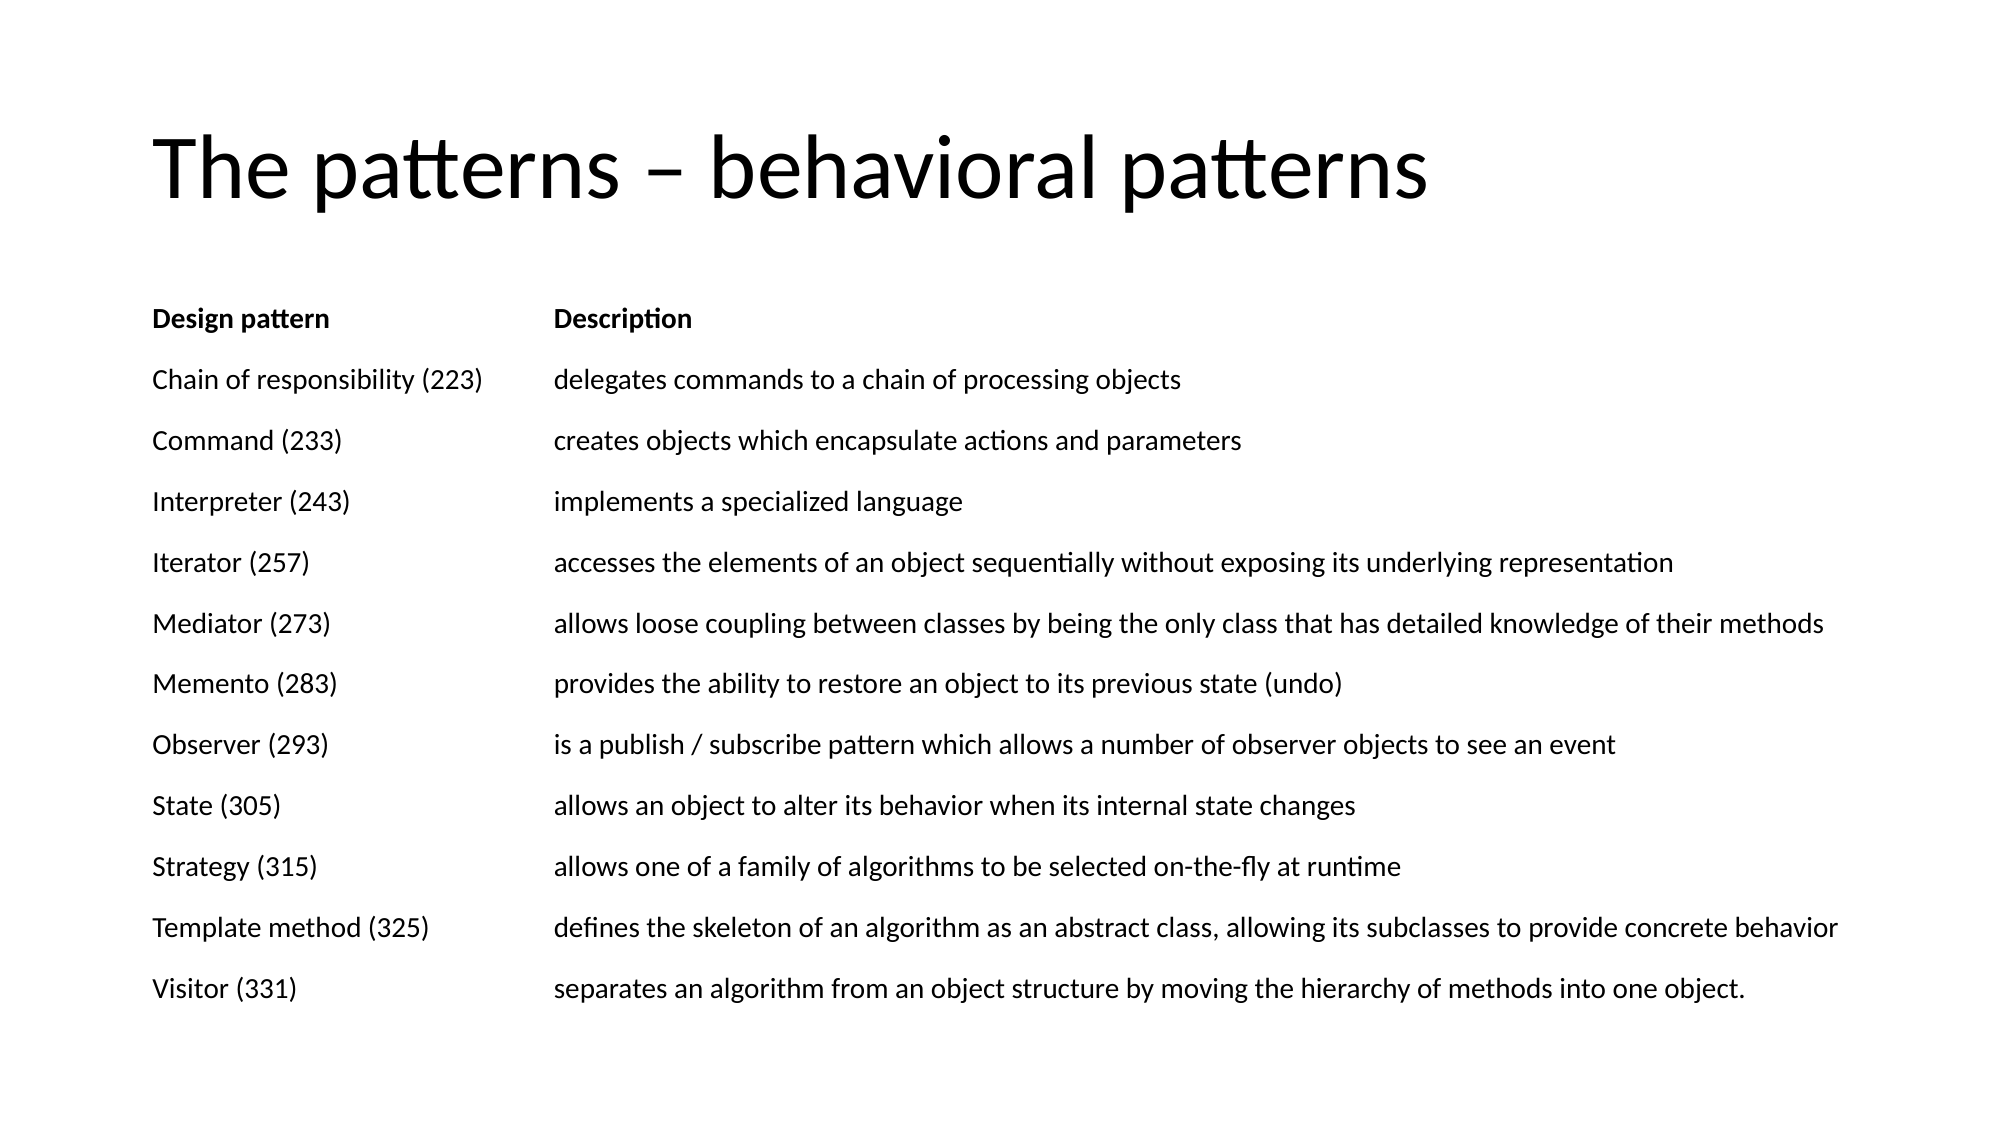

# The patterns – behavioral patterns
| Design pattern | Description |
| --- | --- |
| Chain of responsibility (223) | delegates commands to a chain of processing objects |
| Command (233) | creates objects which encapsulate actions and parameters |
| Interpreter (243) | implements a specialized language |
| Iterator (257) | accesses the elements of an object sequentially without exposing its underlying representation |
| Mediator (273) | allows loose coupling between classes by being the only class that has detailed knowledge of their methods |
| Memento (283) | provides the ability to restore an object to its previous state (undo) |
| Observer (293) | is a publish / subscribe pattern which allows a number of observer objects to see an event |
| State (305) | allows an object to alter its behavior when its internal state changes |
| Strategy (315) | allows one of a family of algorithms to be selected on-the-fly at runtime |
| Template method (325) | defines the skeleton of an algorithm as an abstract class, allowing its subclasses to provide concrete behavior |
| Visitor (331) | separates an algorithm from an object structure by moving the hierarchy of methods into one object. |